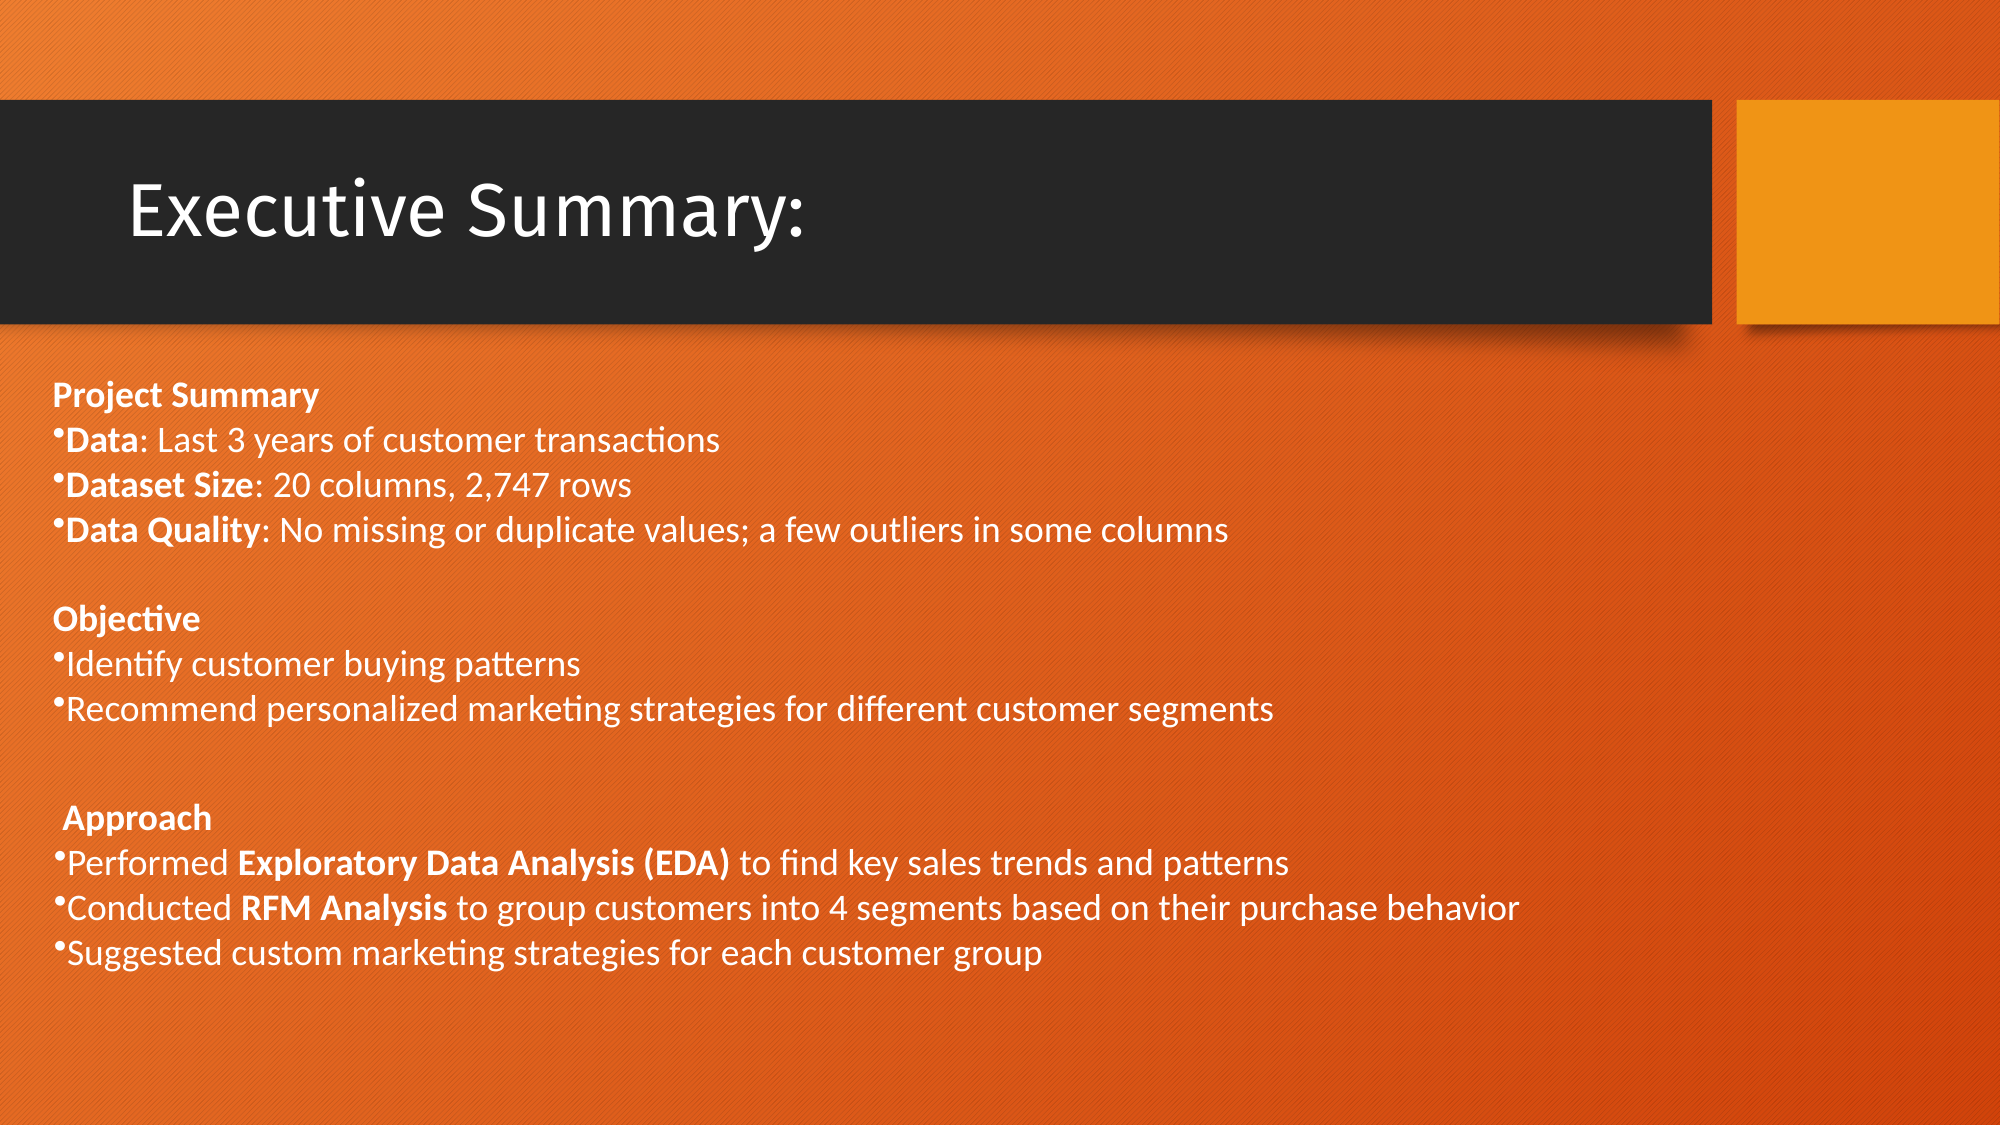

# Executive Summary:
Project Summary
Data: Last 3 years of customer transactions
Dataset Size: 20 columns, 2,747 rows
Data Quality: No missing or duplicate values; a few outliers in some columns

Objective
Identify customer buying patterns
Recommend personalized marketing strategies for different customer segments

 Approach
Performed Exploratory Data Analysis (EDA) to find key sales trends and patterns
Conducted RFM Analysis to group customers into 4 segments based on their purchase behavior
Suggested custom marketing strategies for each customer group